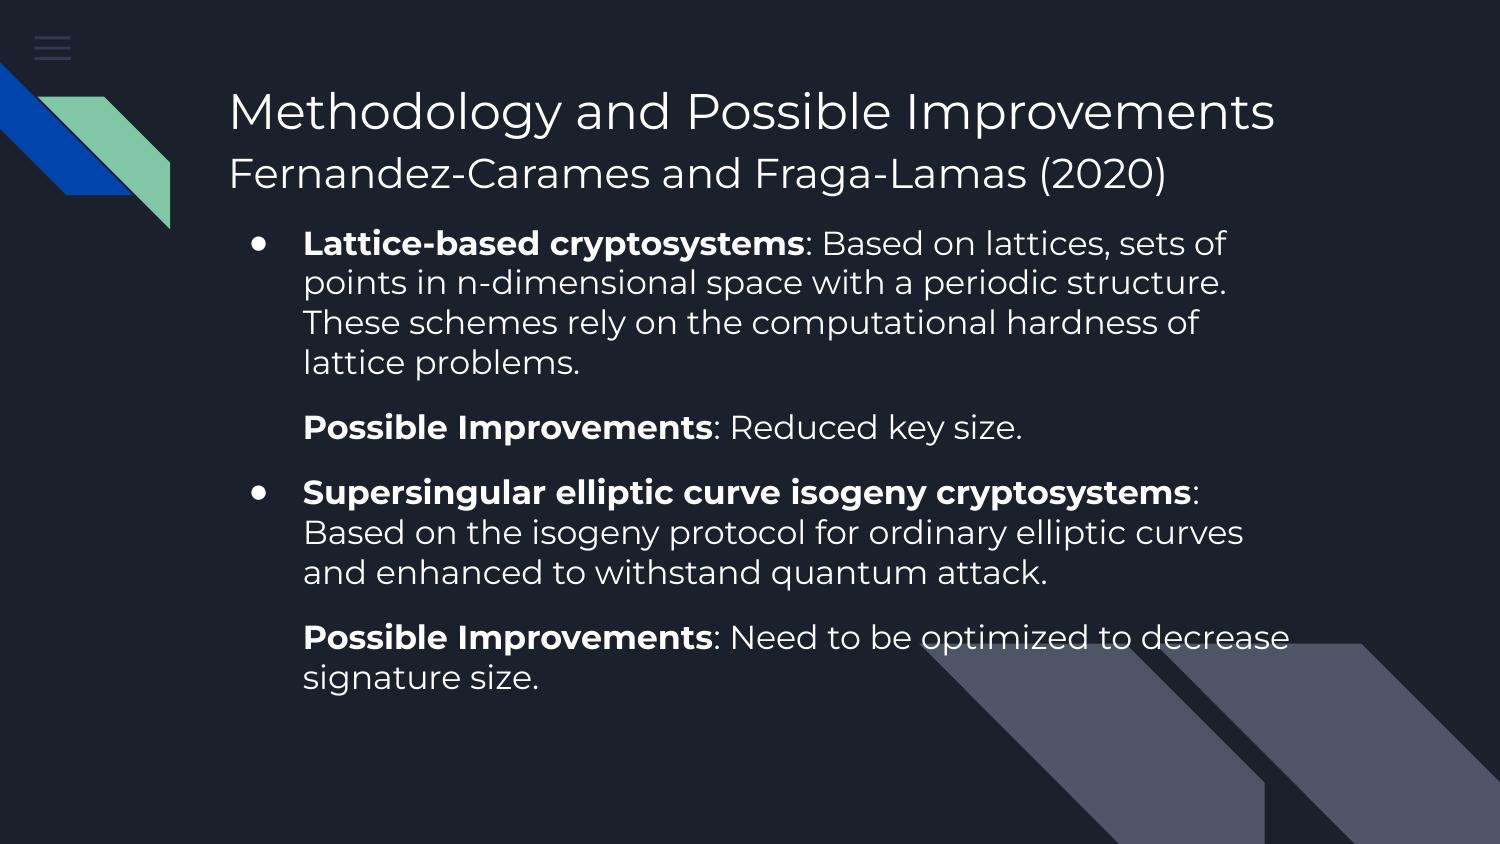

# Methodology and Possible Improvements
Fernandez-Carames and Fraga-Lamas (2020)
Lattice-based cryptosystems: Based on lattices, sets of points in n-dimensional space with a periodic structure. These schemes rely on the computational hardness of lattice problems.
Possible Improvements: Reduced key size.
Supersingular elliptic curve isogeny cryptosystems: Based on the isogeny protocol for ordinary elliptic curves and enhanced to withstand quantum attack.
Possible Improvements: Need to be optimized to decrease signature size.